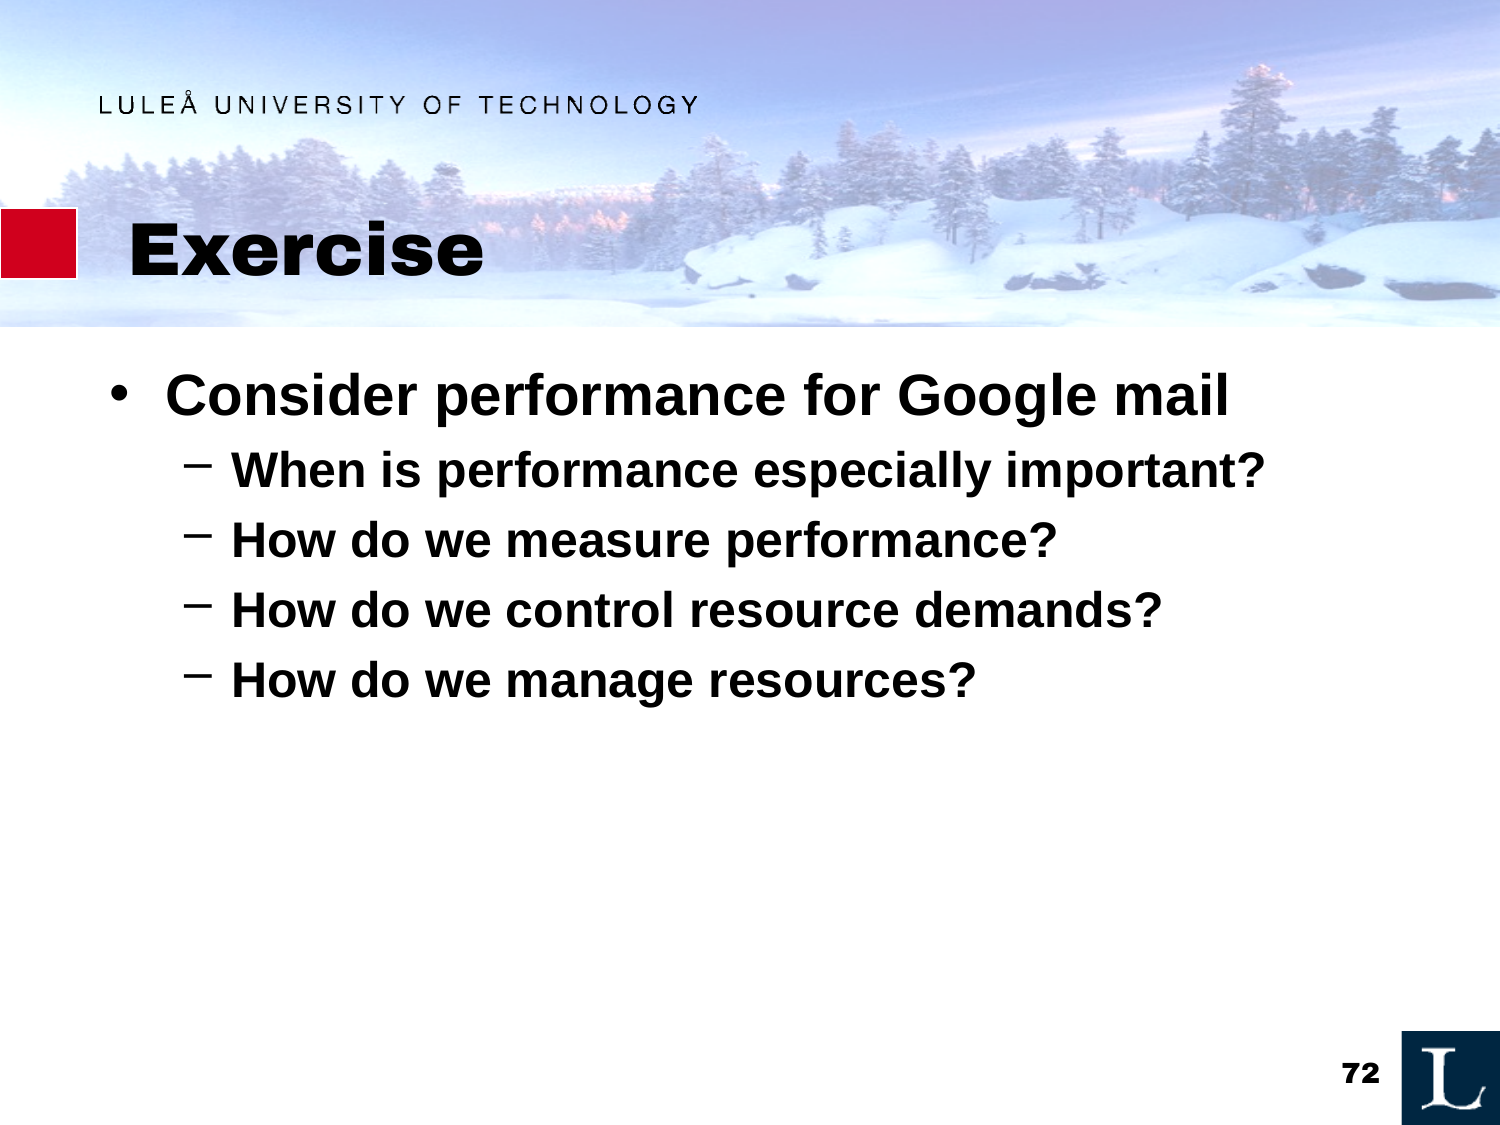

# Exercise
Consider performance for Google mail
When is performance especially important?
How do we measure performance?
How do we control resource demands?
How do we manage resources?

72